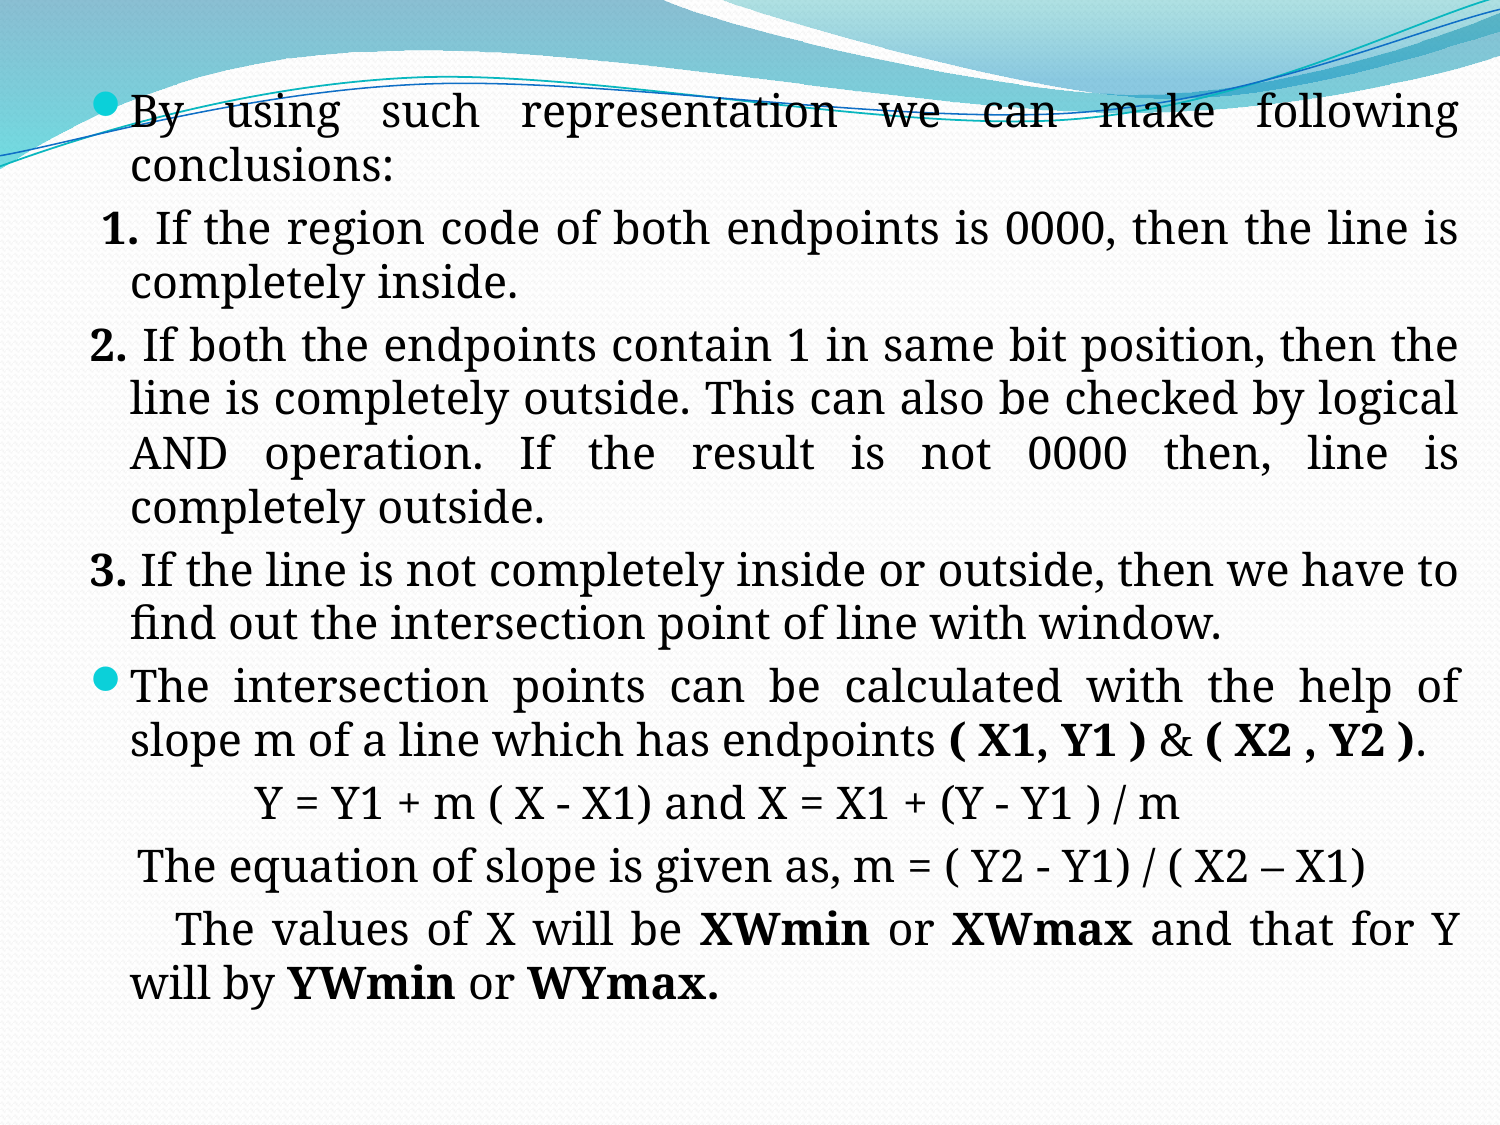

By using such representation we can make following conclusions:
 1. If the region code of both endpoints is 0000, then the line is completely inside.
2. If both the endpoints contain 1 in same bit position, then the line is completely outside. This can also be checked by logical AND operation. If the result is not 0000 then, line is completely outside.
3. If the line is not completely inside or outside, then we have to find out the intersection point of line with window.
The intersection points can be calculated with the help of slope m of a line which has endpoints ( X1, Y1 ) & ( X2 , Y2 ).
         	Y = Y1 + m ( X - X1) and X = X1 + (Y - Y1 ) / m
    The equation of slope is given as, m = ( Y2 - Y1) / ( X2 – X1)
     The values of X will be XWmin or XWmax and that for Y will by YWmin or WYmax.